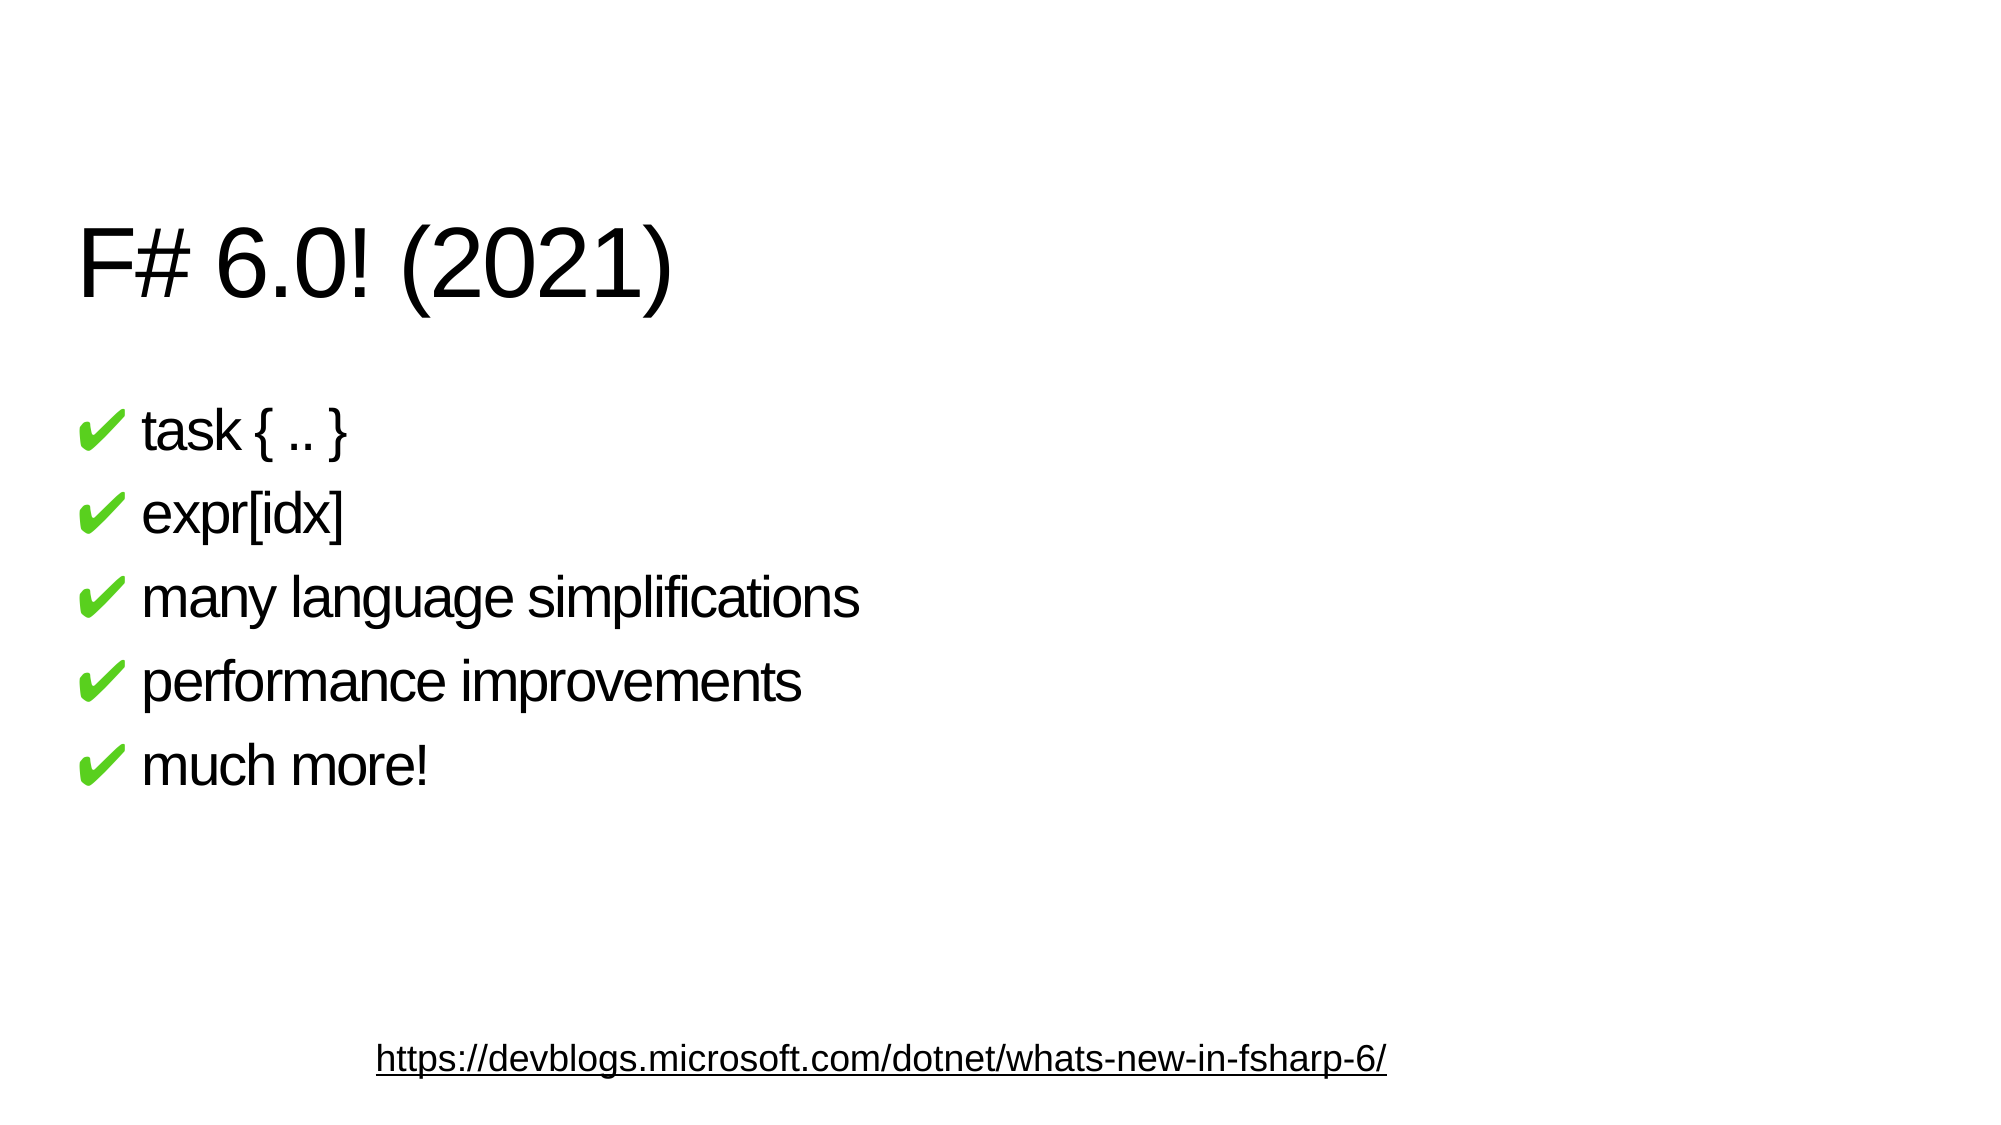

# F# 6.0! (2021) ✔ task { .. } ✔ expr[idx] ✔ many language simplifications ✔ performance improvements ✔ much more!
https://devblogs.microsoft.com/dotnet/whats-new-in-fsharp-6/